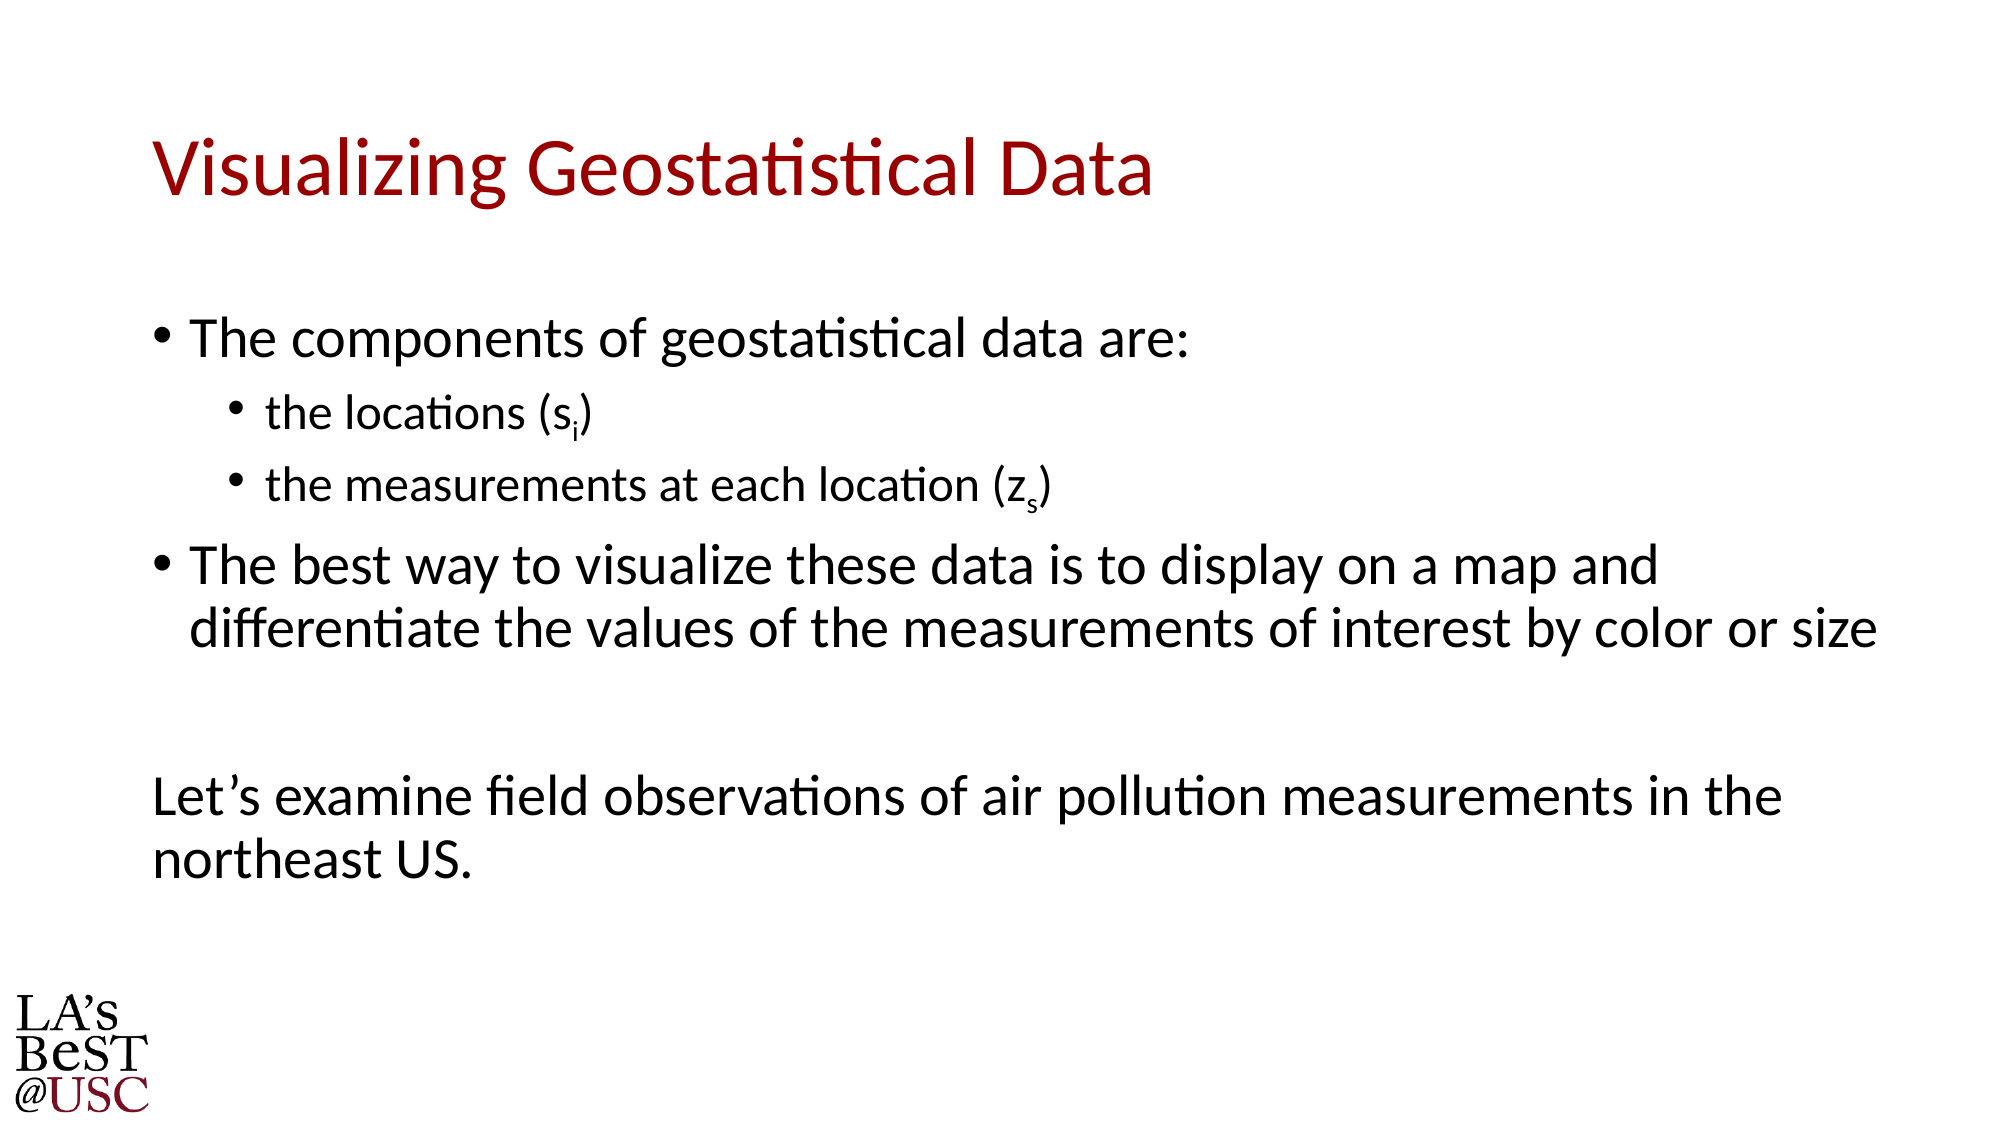

# Visualizing Geostatistical Data
The components of geostatistical data are:
the locations (si)
the measurements at each location (zs)
The best way to visualize these data is to display on a map and differentiate the values of the measurements of interest by color or size

Let’s examine field observations of air pollution measurements in the northeast US.